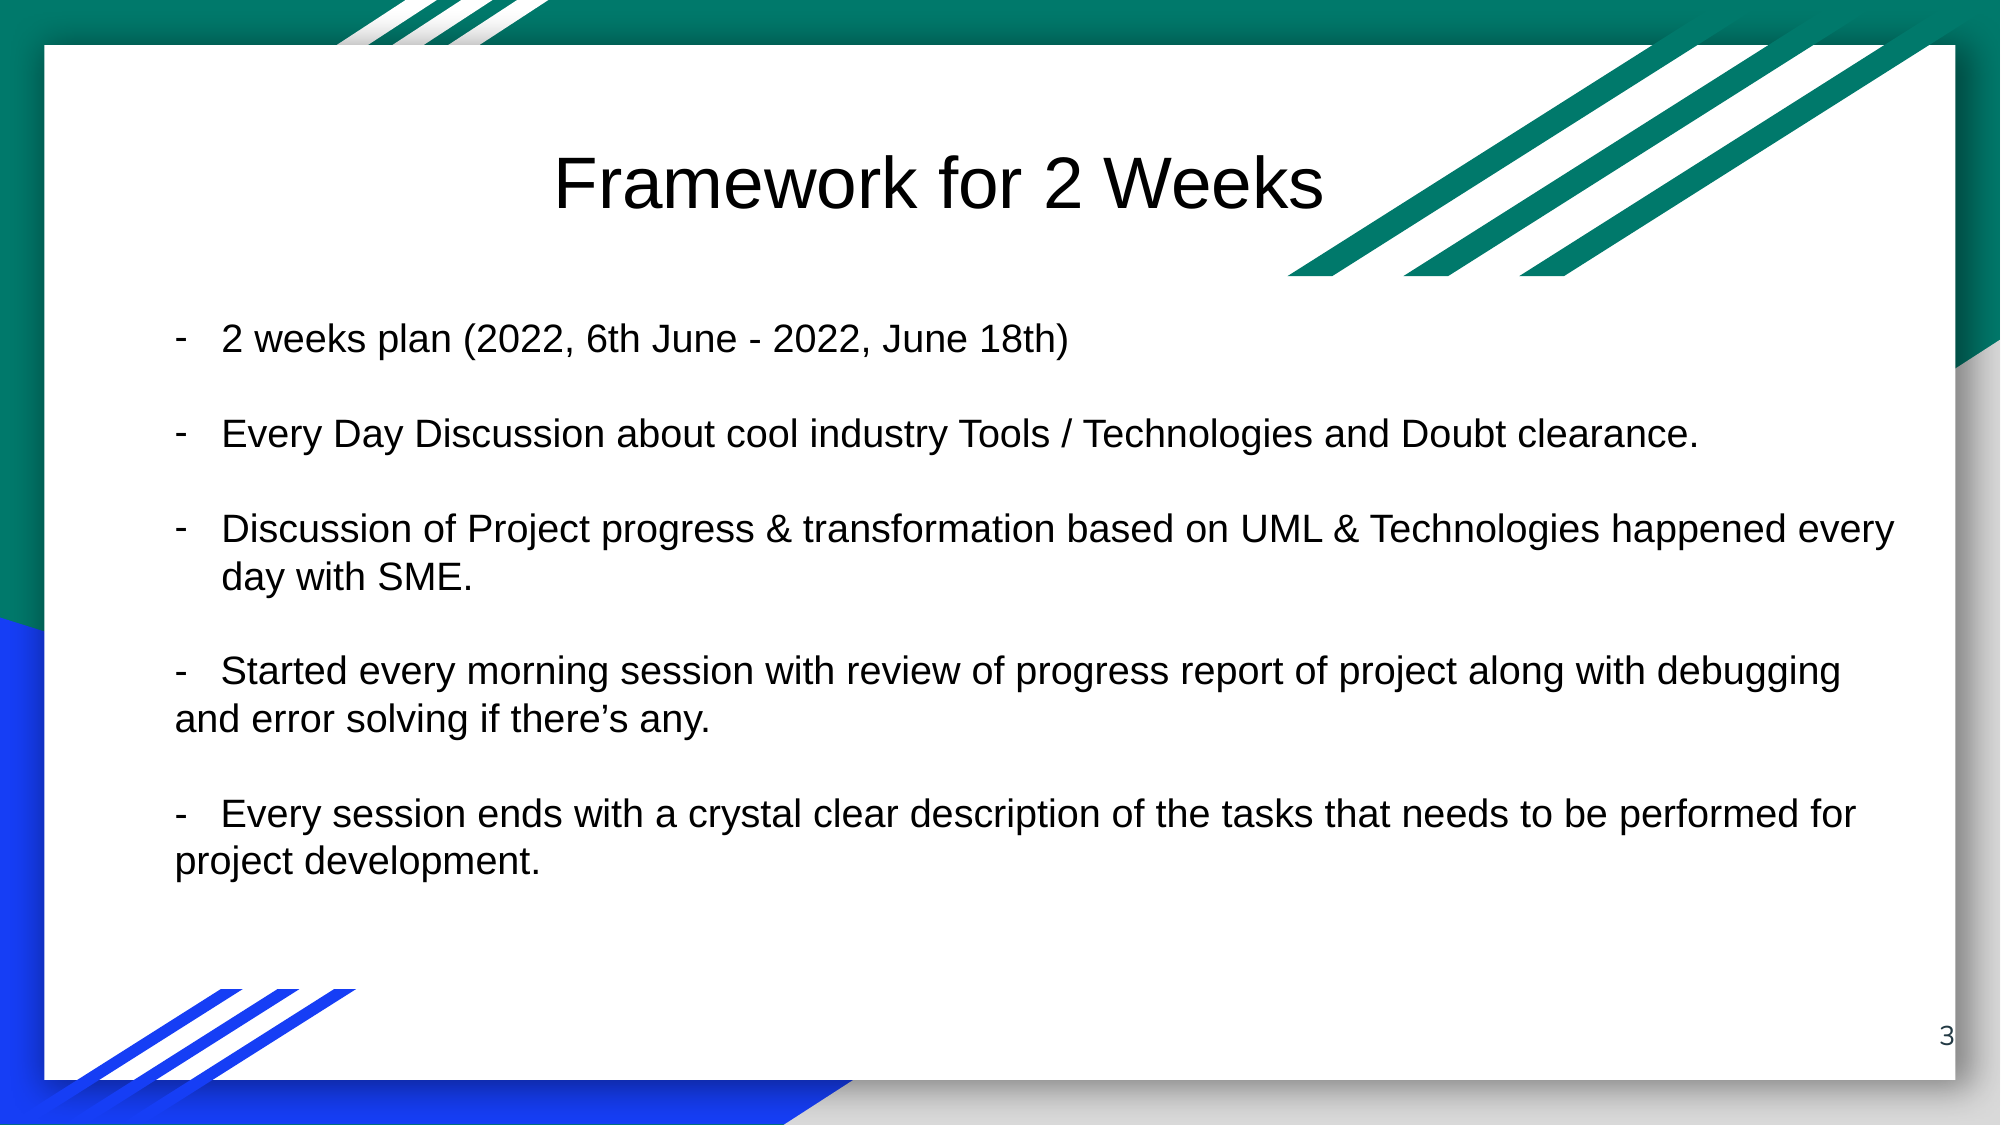

Framework for 2 Weeks
2 weeks plan (2022, 6th June - 2022, June 18th)

Every Day Discussion about cool industry Tools / Technologies and Doubt clearance.

Discussion of Project progress & transformation based on UML & Technologies happened every day with SME.

-   Started every morning session with review of progress report of project along with debugging and error solving if there’s any.

-   Every session ends with a crystal clear description of the tasks that needs to be performed for project development.
3